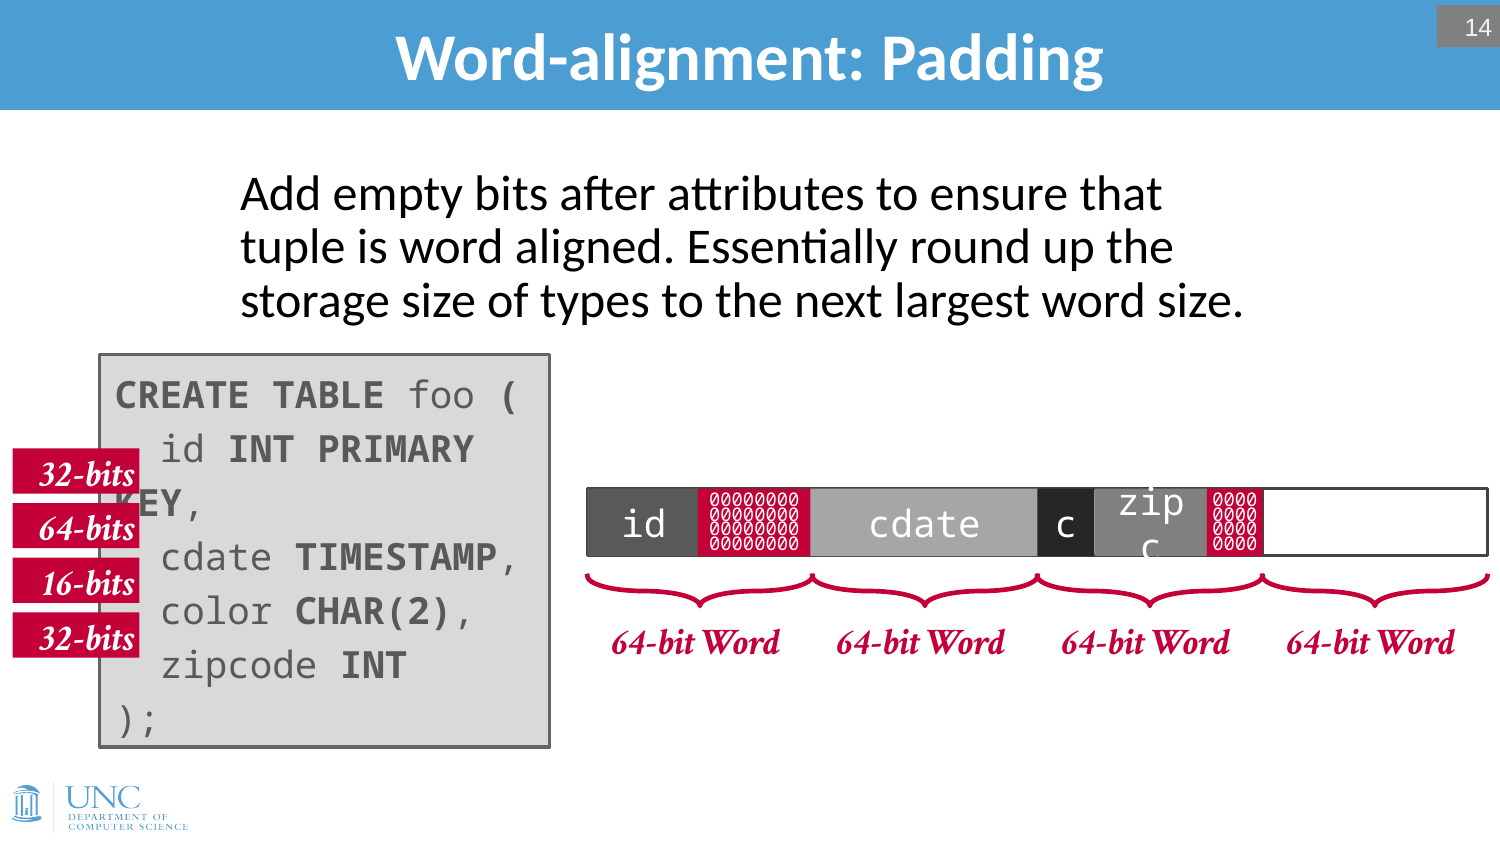

# Word-alignment: Padding
14
Add empty bits after attributes to ensure that tuple is word aligned. Essentially round up the storage size of types to the next largest word size.
CREATE TABLE foo (
  id INT PRIMARY KEY,
  cdate TIMESTAMP,
  color CHAR(2),
  zipcode INT
);
32-bits

id
00000000
00000000
00000000
00000000
cdate
c
zipc
00000000
00000000
64-bits
16-bits

32-bits
64-bit Word
64-bit Word
64-bit Word
64-bit Word